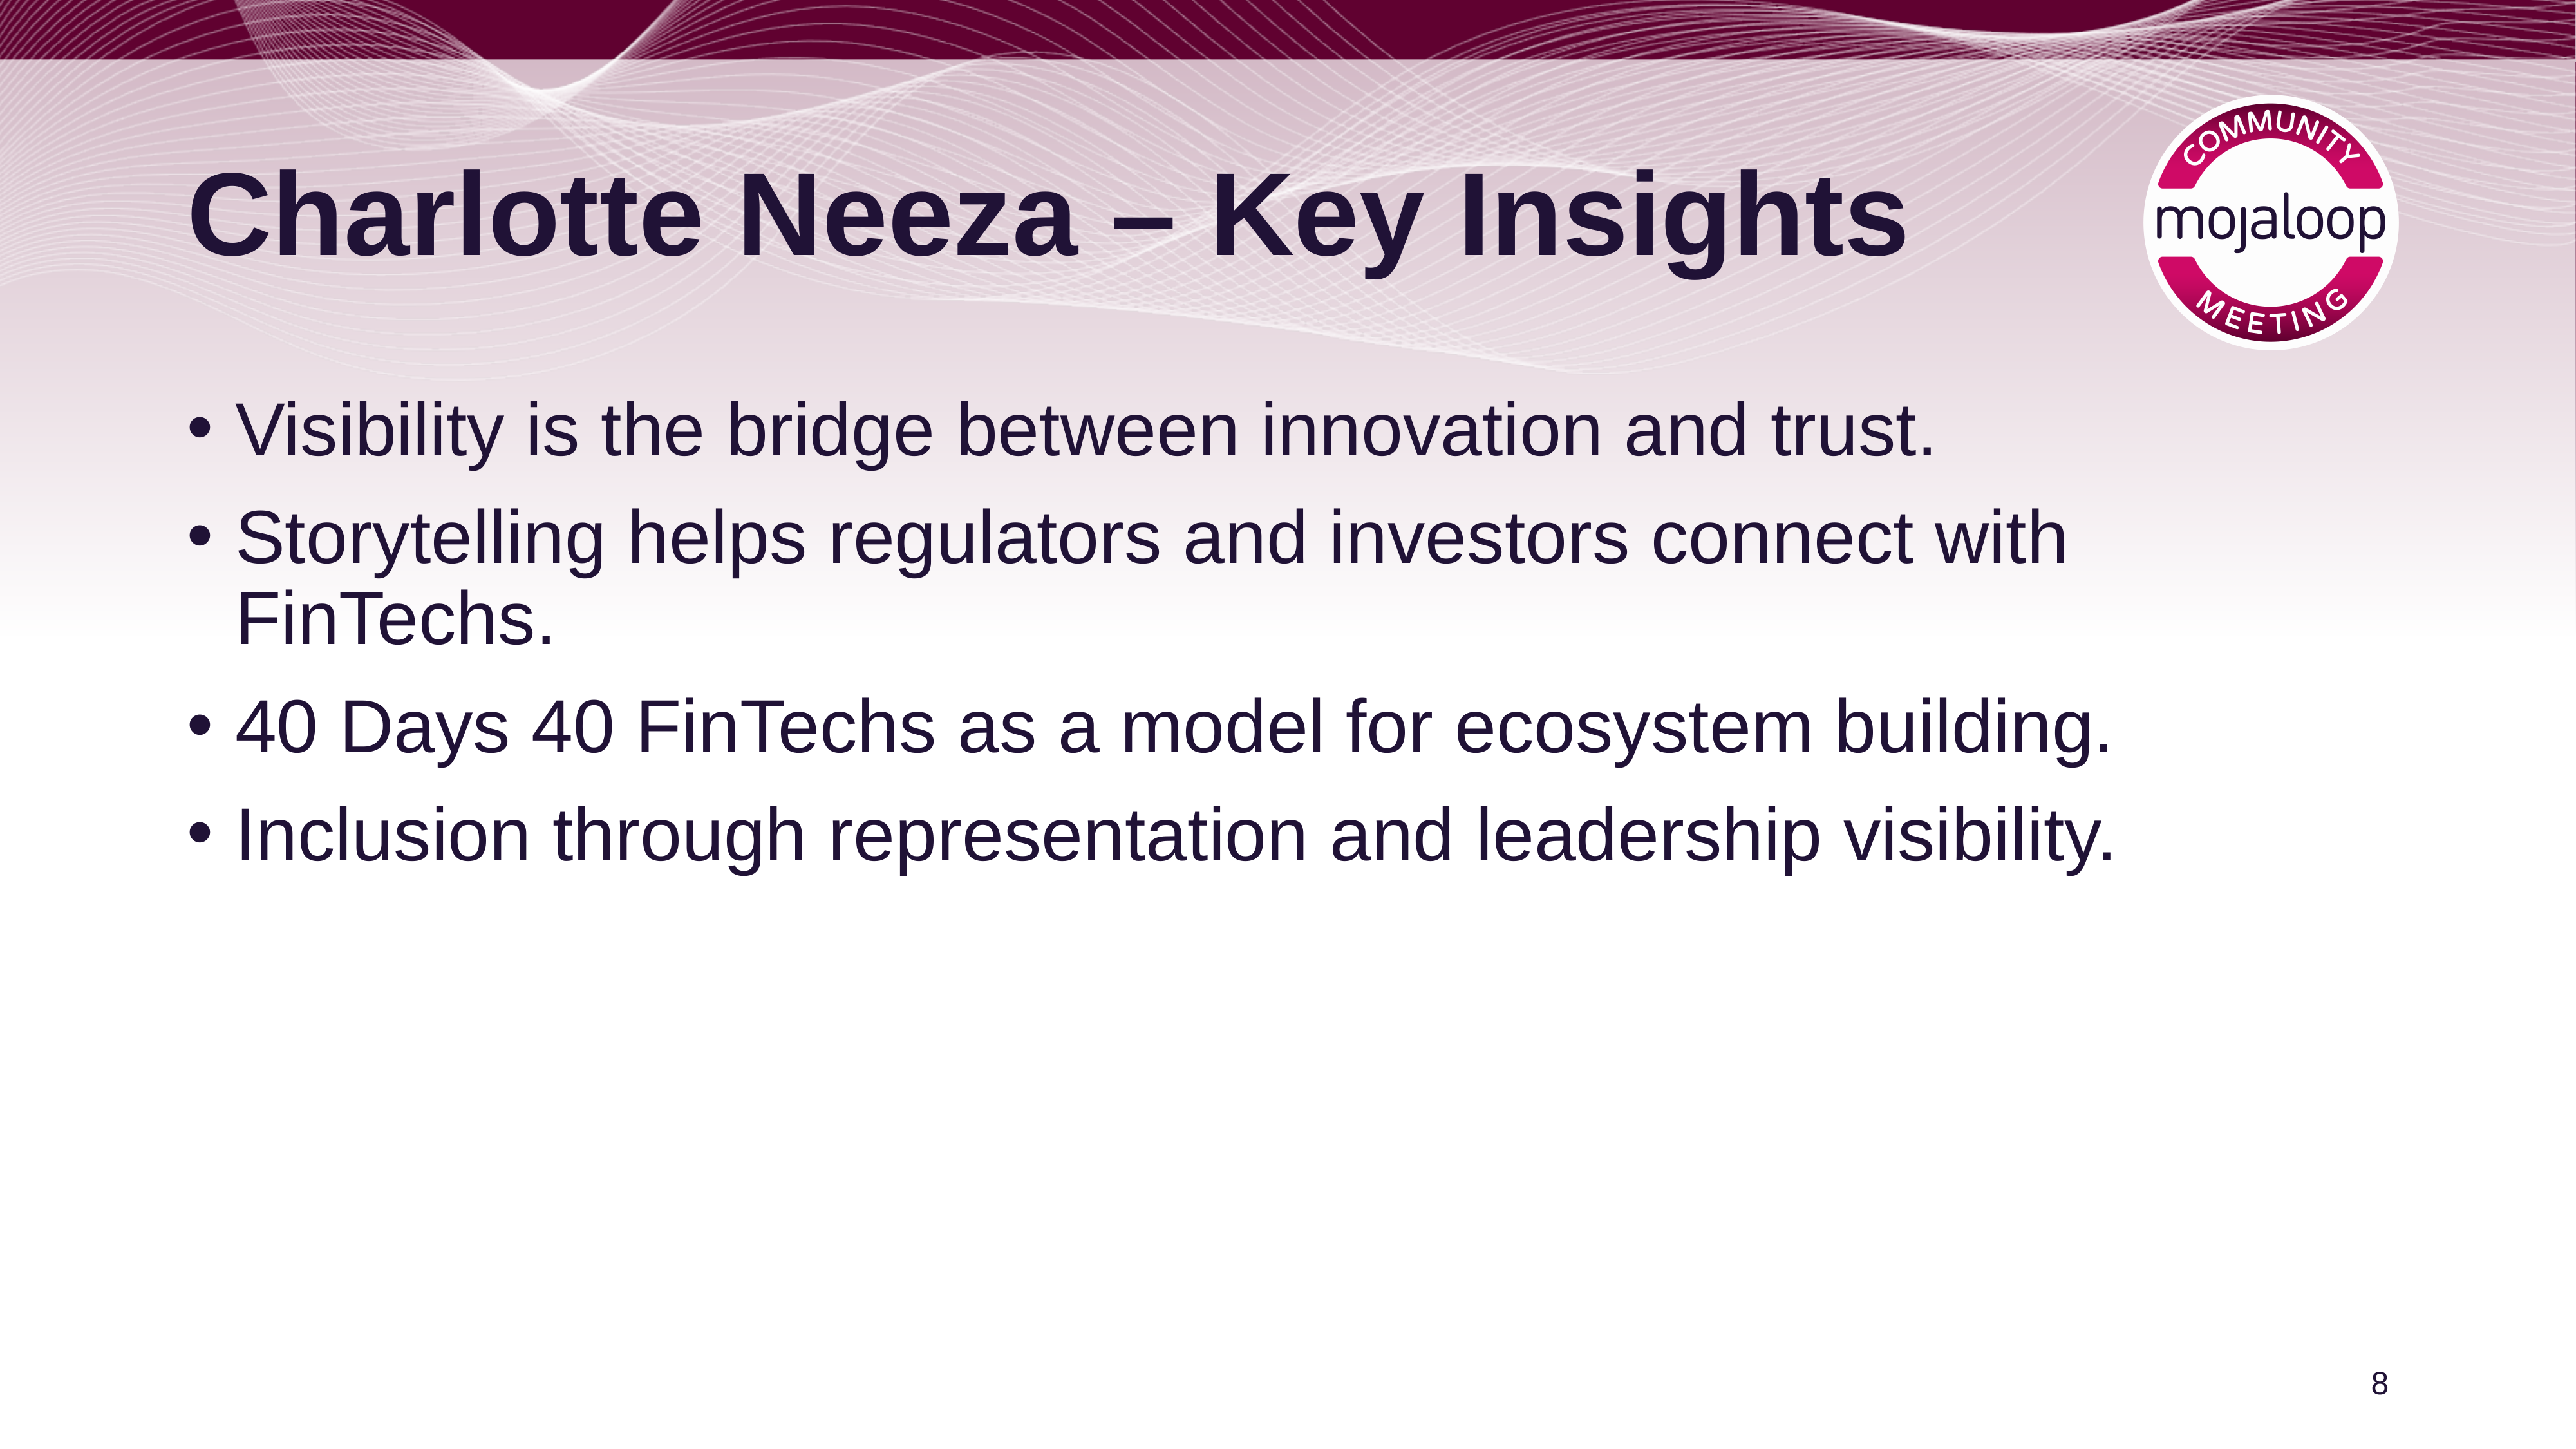

# Charlotte Neeza – Key Insights
Visibility is the bridge between innovation and trust.
Storytelling helps regulators and investors connect with FinTechs.
40 Days 40 FinTechs as a model for ecosystem building.
Inclusion through representation and leadership visibility.

8